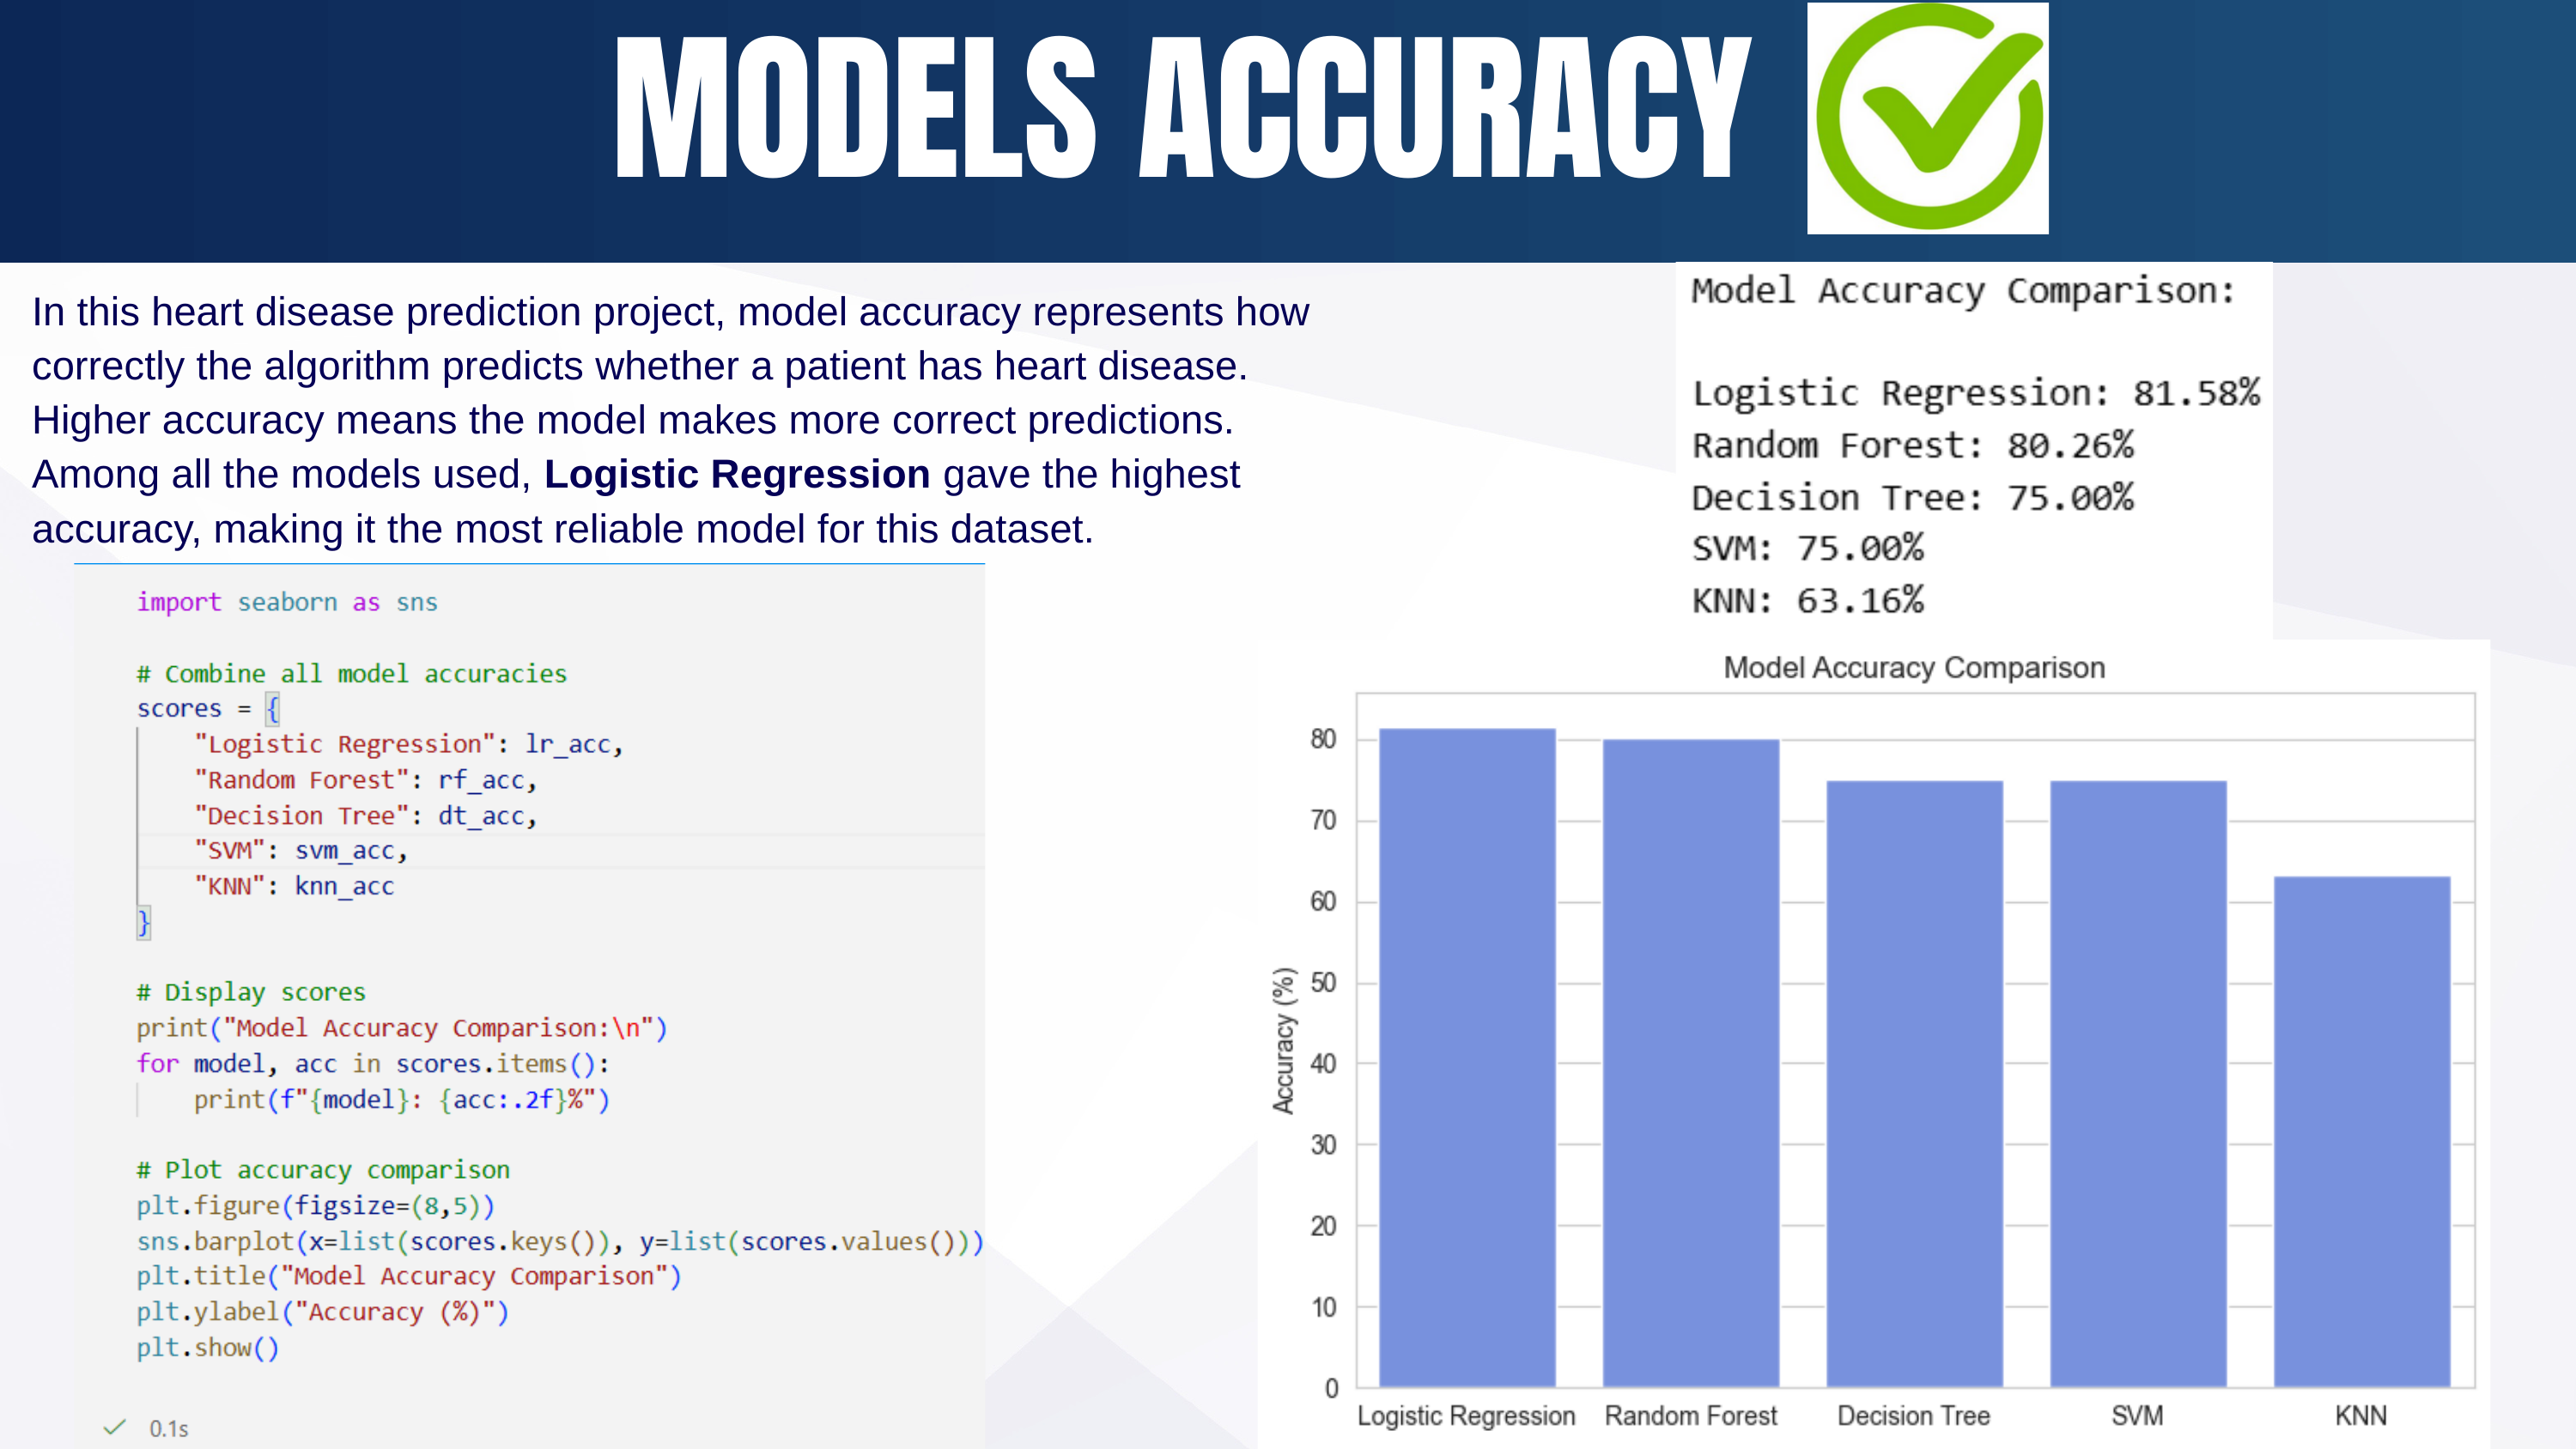

MODELS ACCURACY

In this heart disease prediction project, model accuracy represents how correctly the algorithm predicts whether a patient has heart disease. Higher accuracy means the model makes more correct predictions. Among all the models used, Logistic Regression gave the highest accuracy, making it the most reliable model for this dataset.